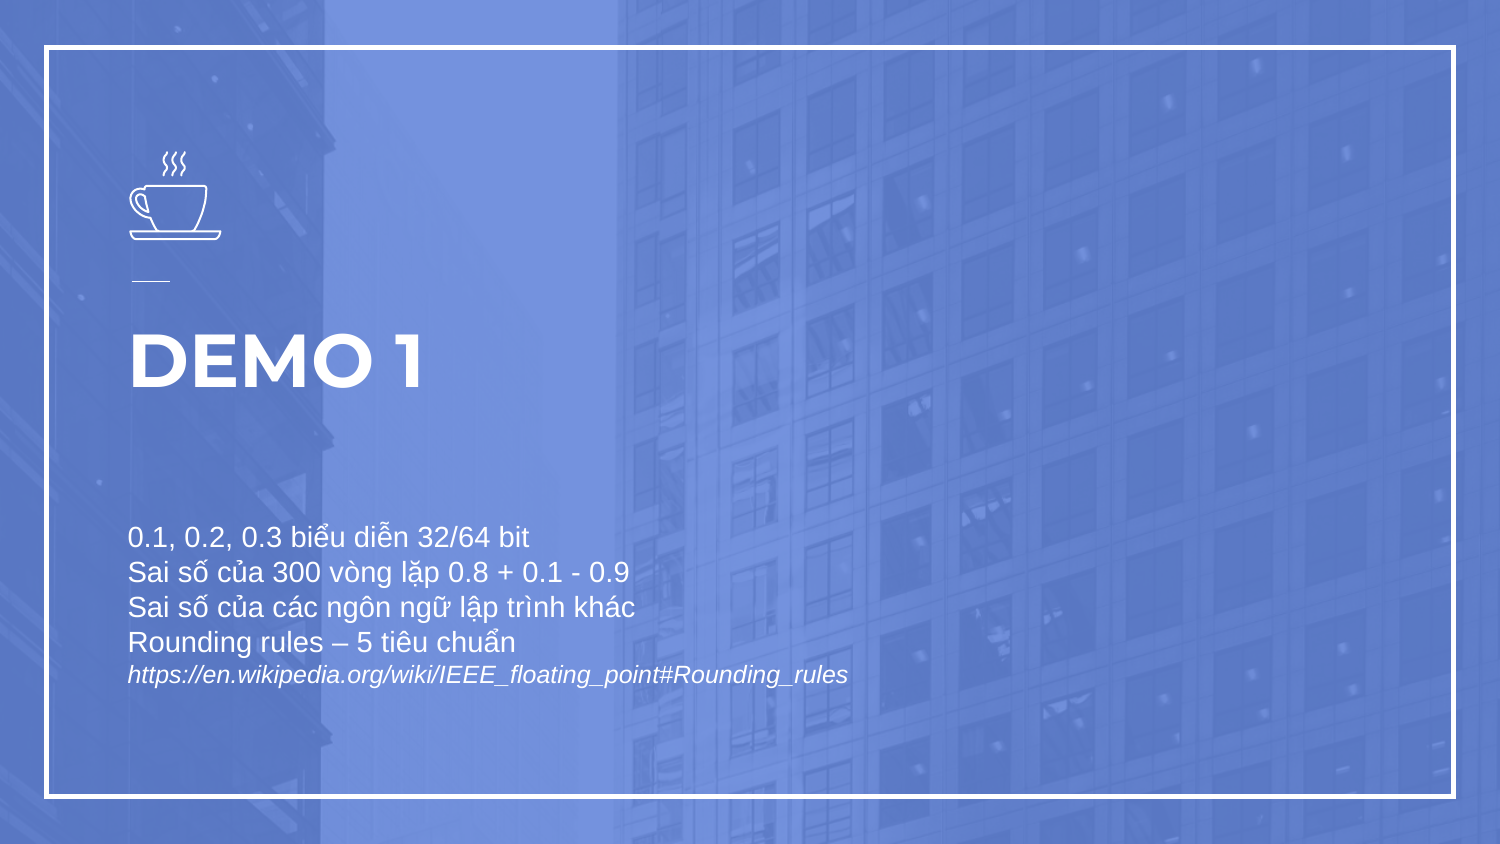

# DEMO 1
0.1, 0.2, 0.3 biểu diễn 32/64 bit
Sai số của 300 vòng lặp 0.8 + 0.1 - 0.9
Sai số của các ngôn ngữ lập trình khác
Rounding rules – 5 tiêu chuẩn https://en.wikipedia.org/wiki/IEEE_floating_point#Rounding_rules